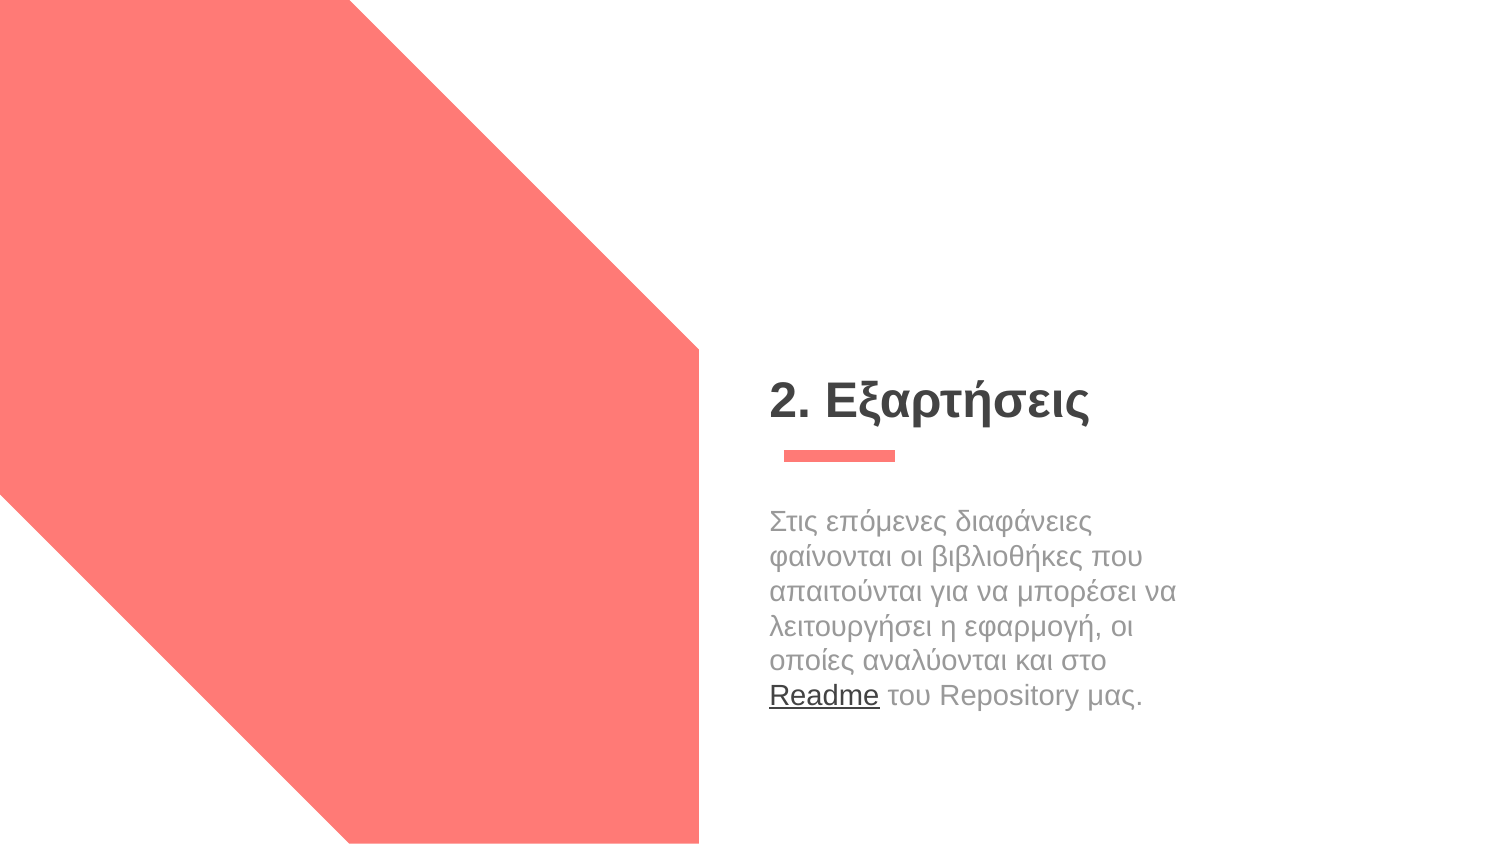

# 2. Εξαρτήσεις
Στις επόμενες διαφάνειες φαίνονται οι βιβλιοθήκες που απαιτούνται για να μπορέσει να λειτουργήσει η εφαρμογή, οι οποίες αναλύονται και στο Readme του Repository μας.